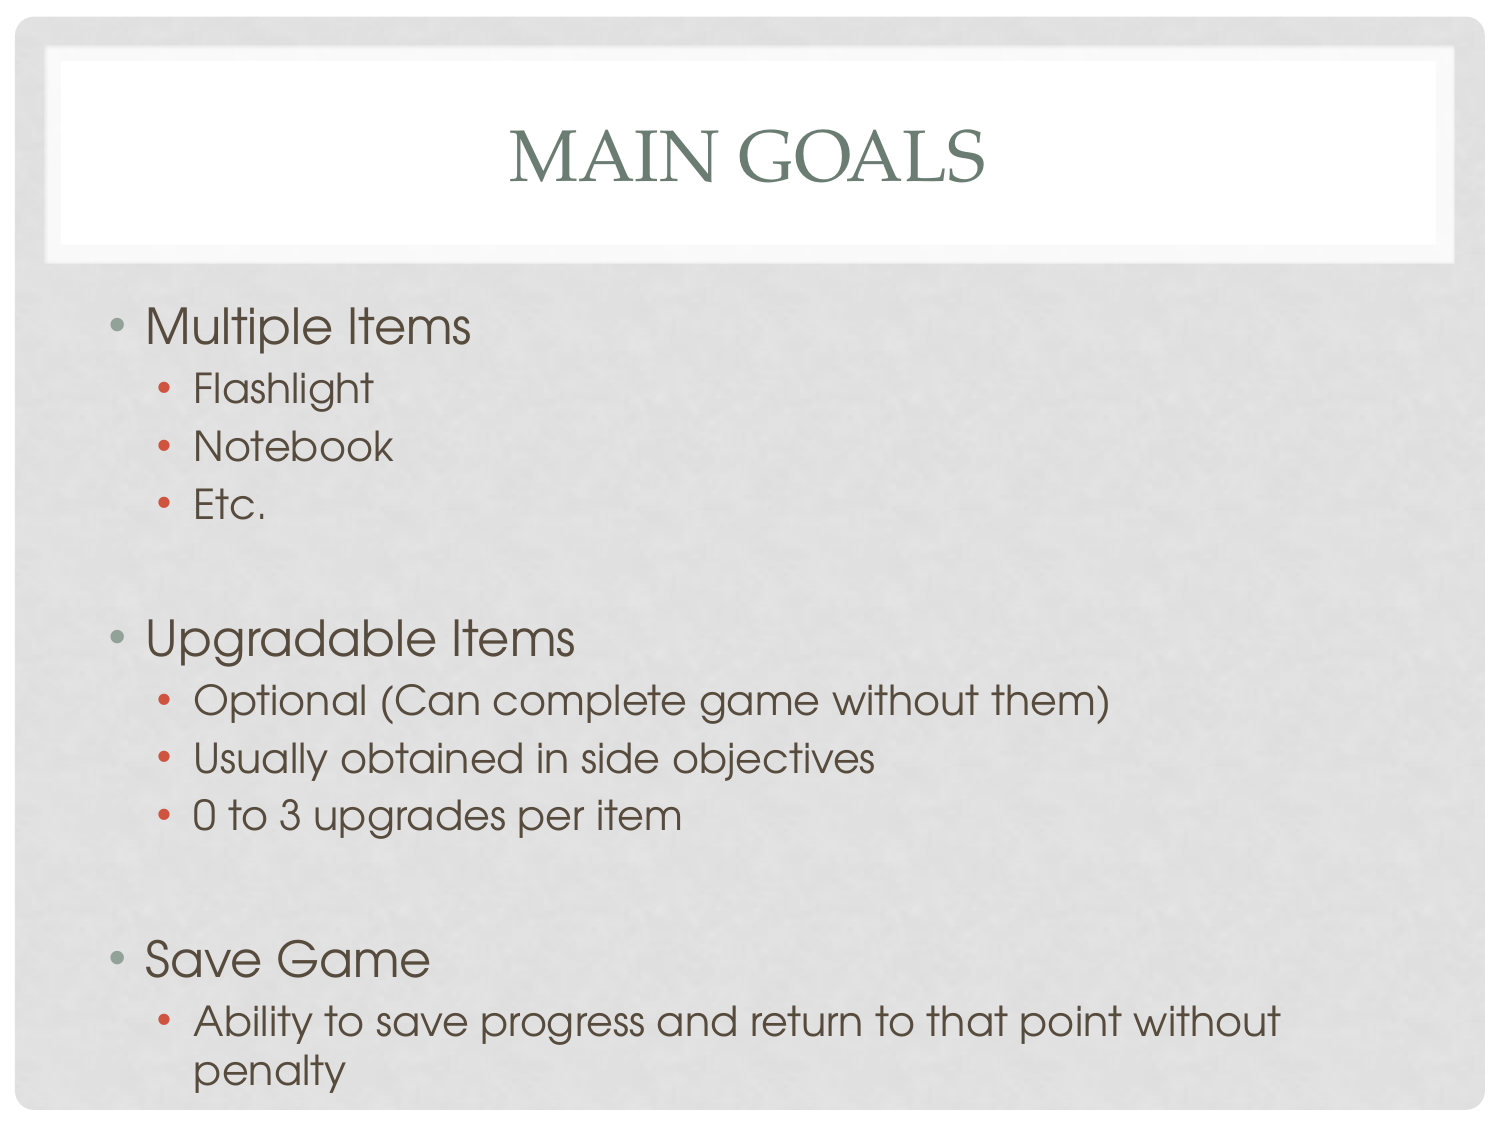

# Main Goals
Multiple Items
Flashlight
Notebook
Etc.

Upgradable Items
Optional (Can complete game without them)
Usually obtained in side objectives
0 to 3 upgrades per item

Save Game
Ability to save progress and return to that point without penalty